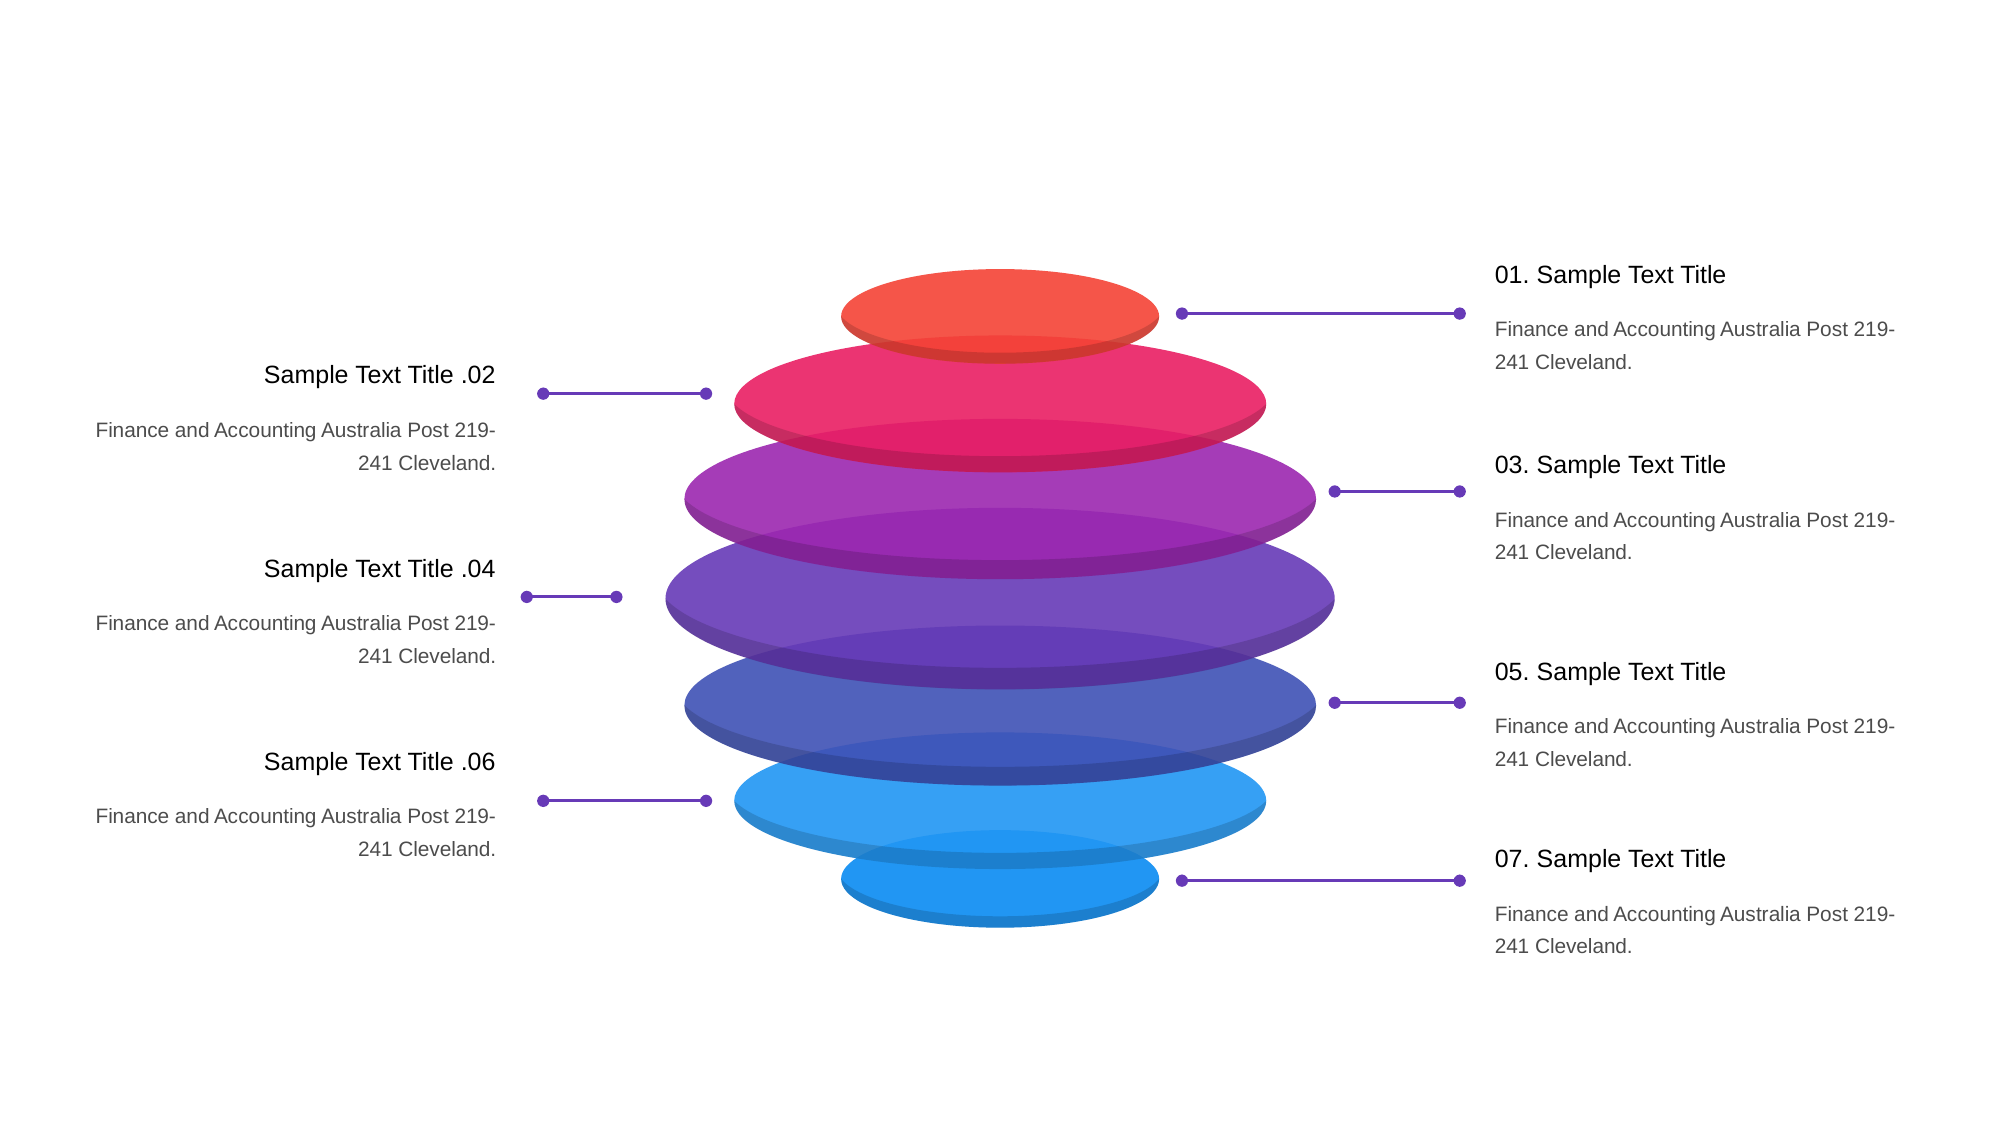

01. Sample Text Title

Finance and Accounting Australia Post 219-241 Cleveland.

Sample Text Title .02
Finance and Accounting Australia Post 219-241 Cleveland.

03. Sample Text Title
Finance and Accounting Australia Post 219-241 Cleveland.

Sample Text Title .04
Finance and Accounting Australia Post 219-241 Cleveland.

05. Sample Text Title
Finance and Accounting Australia Post 219-241 Cleveland.

Sample Text Title .06
Finance and Accounting Australia Post 219-241 Cleveland.

07. Sample Text Title
Finance and Accounting Australia Post 219-241 Cleveland.